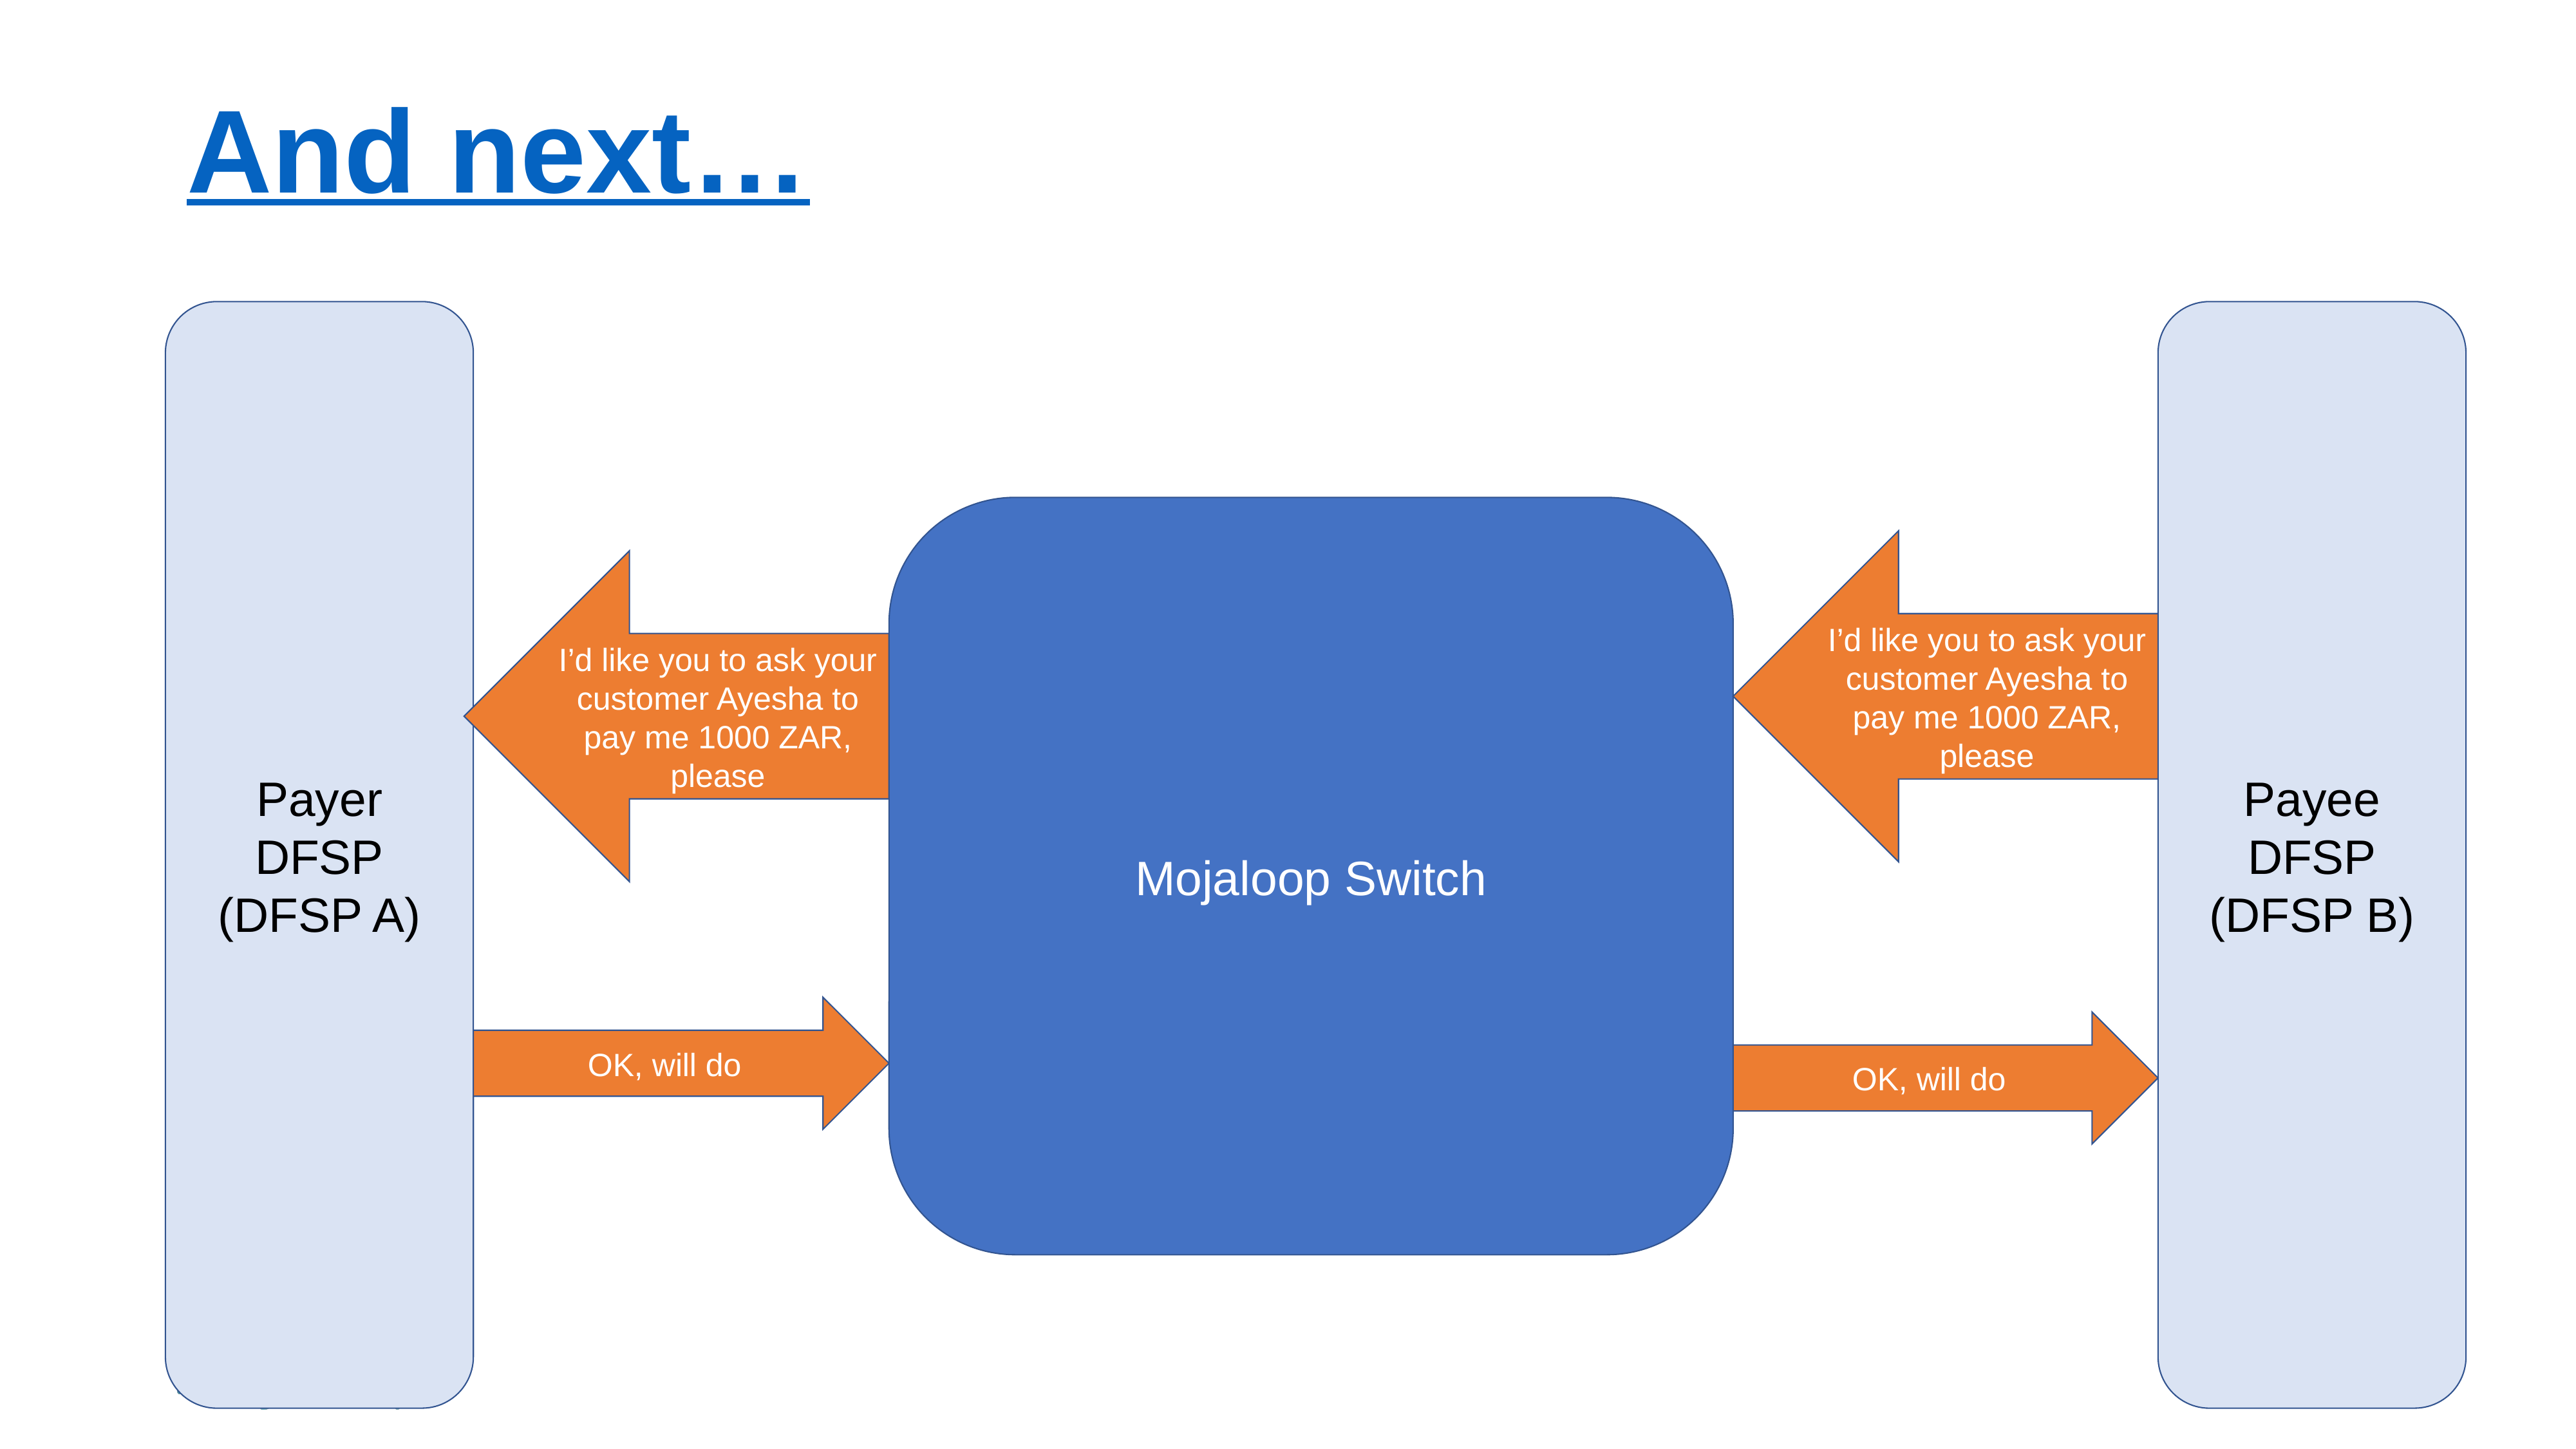

# And next…
Payer
DFSP
(DFSP A)
Payee
DFSP
(DFSP B)
Mojaloop Switch
I’d like you to ask your customer Ayesha to pay me 1000 ZAR, please
I’d like you to ask your customer Ayesha to pay me 1000 ZAR, please
OK, will do
OK, will do